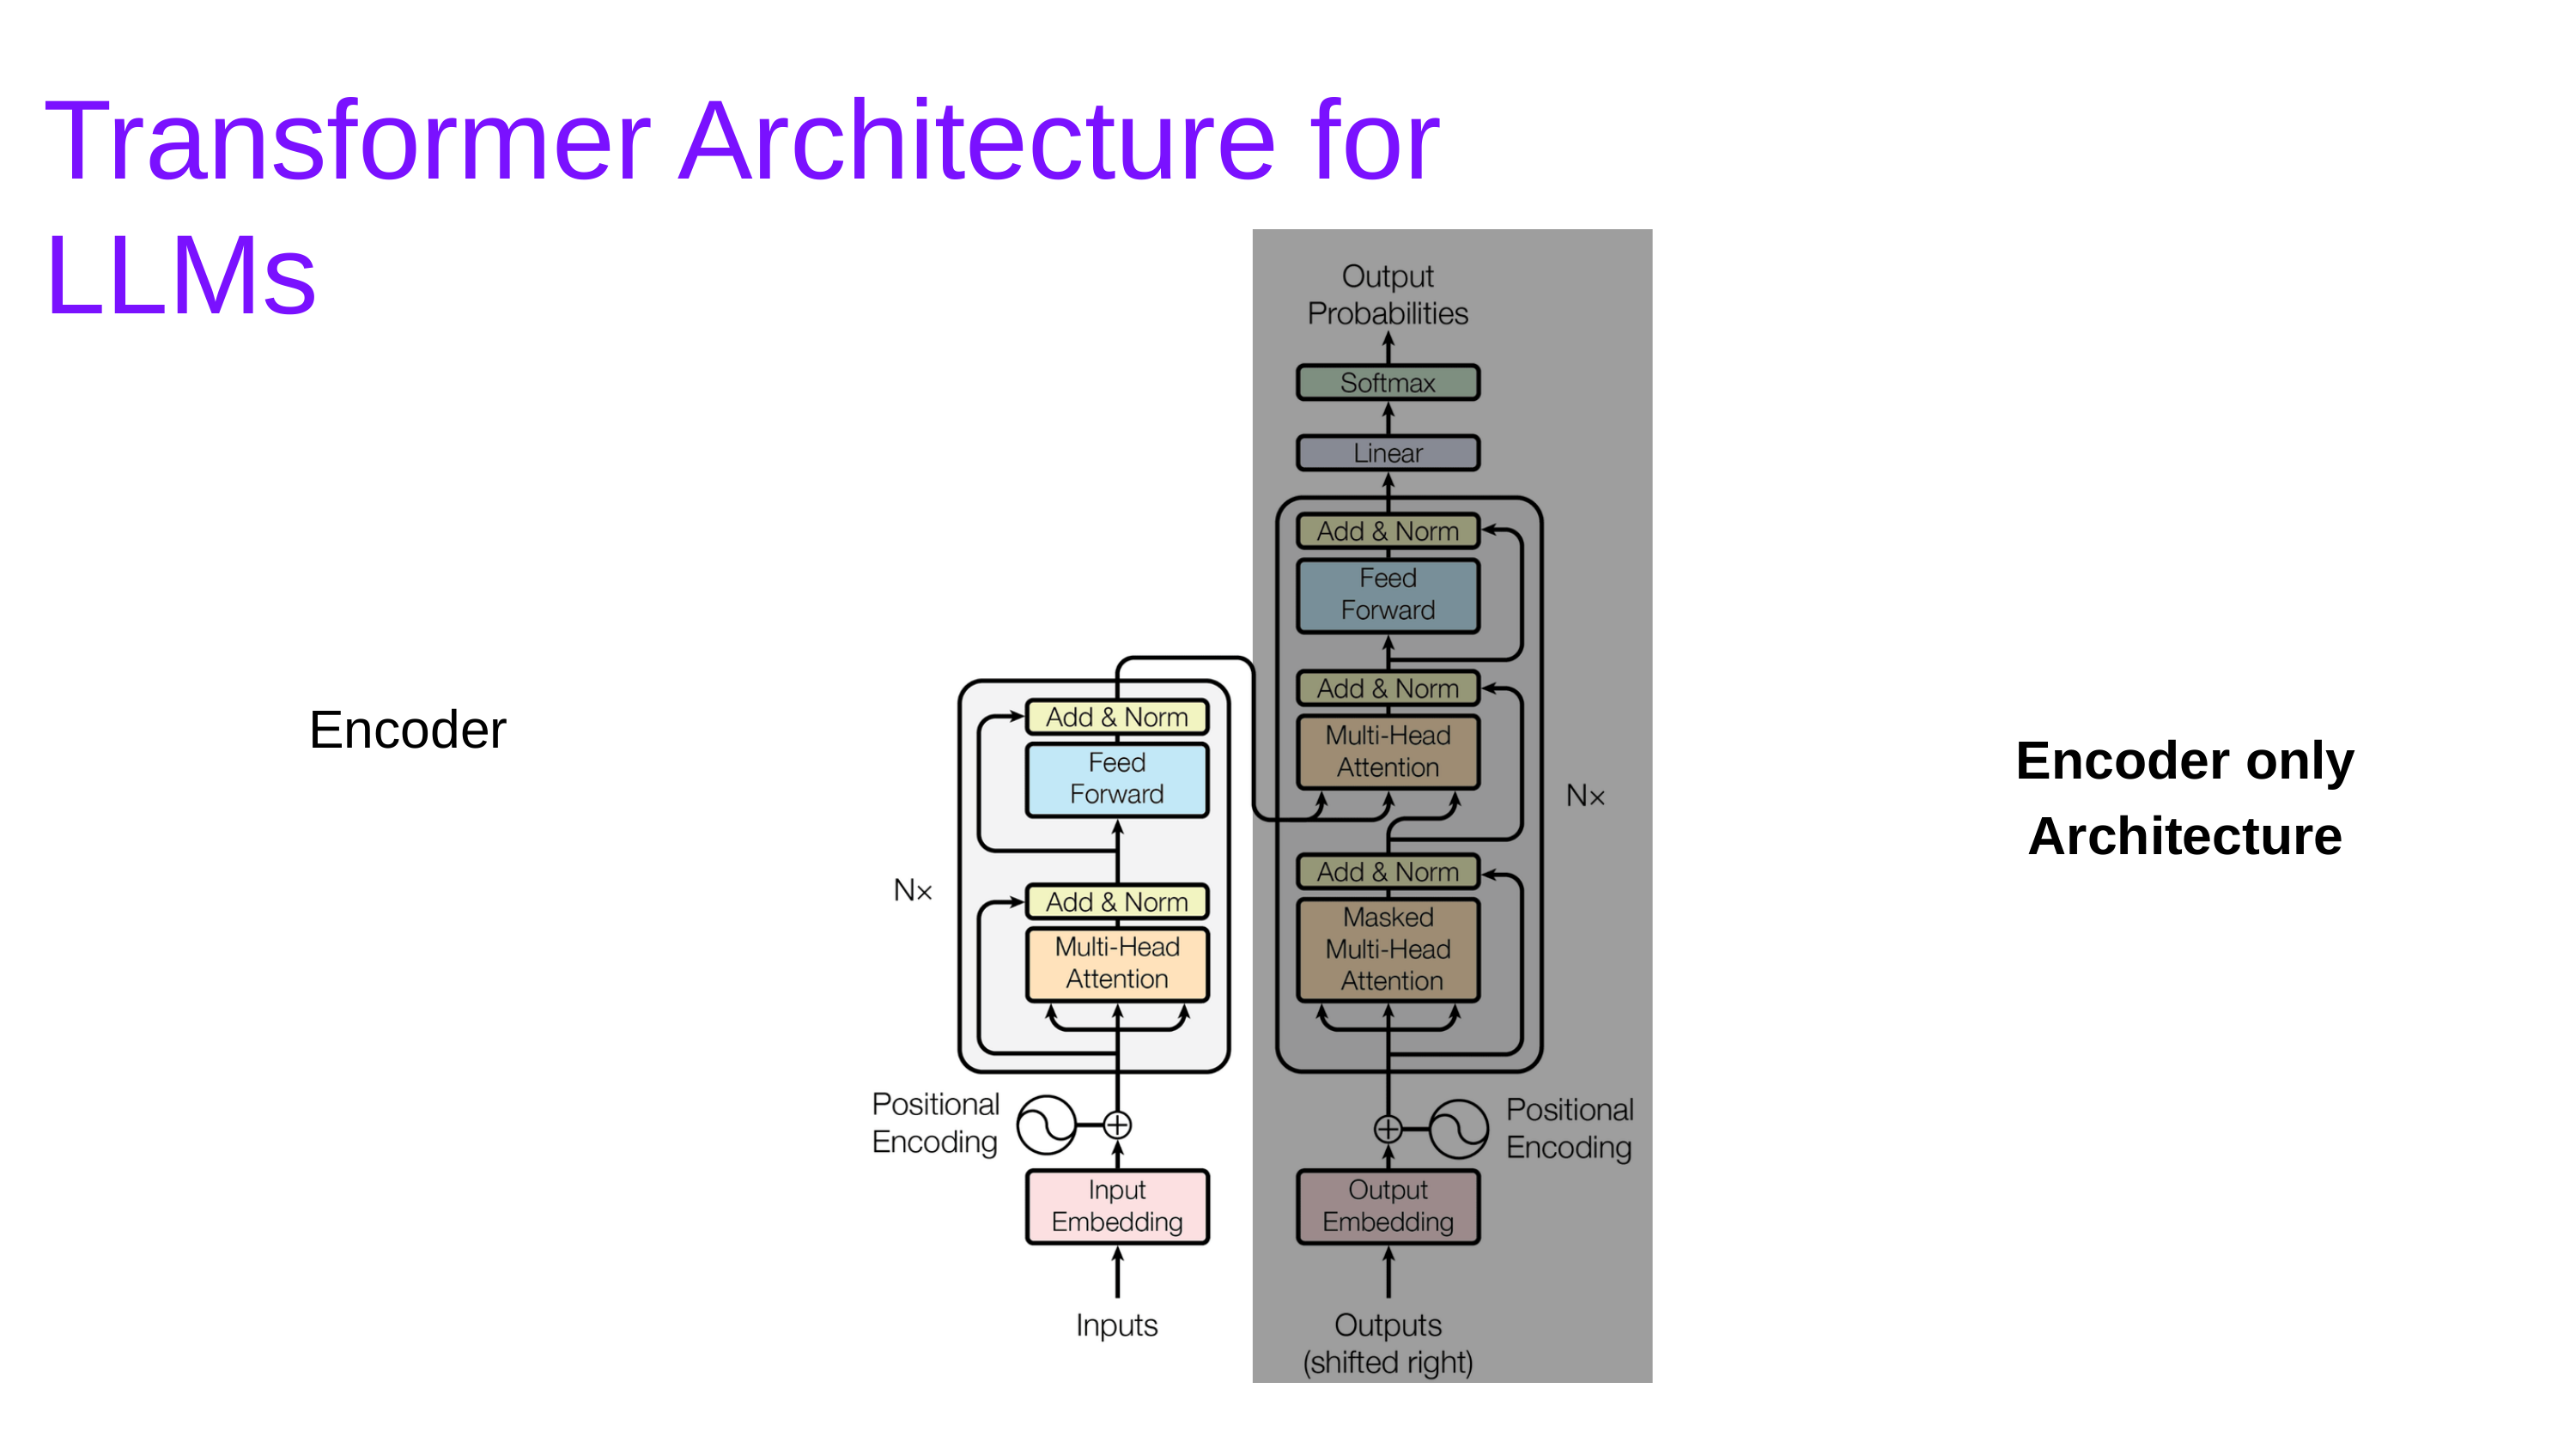

Transformer Architecture for LLMs

Encoder
Encoder only Architecture